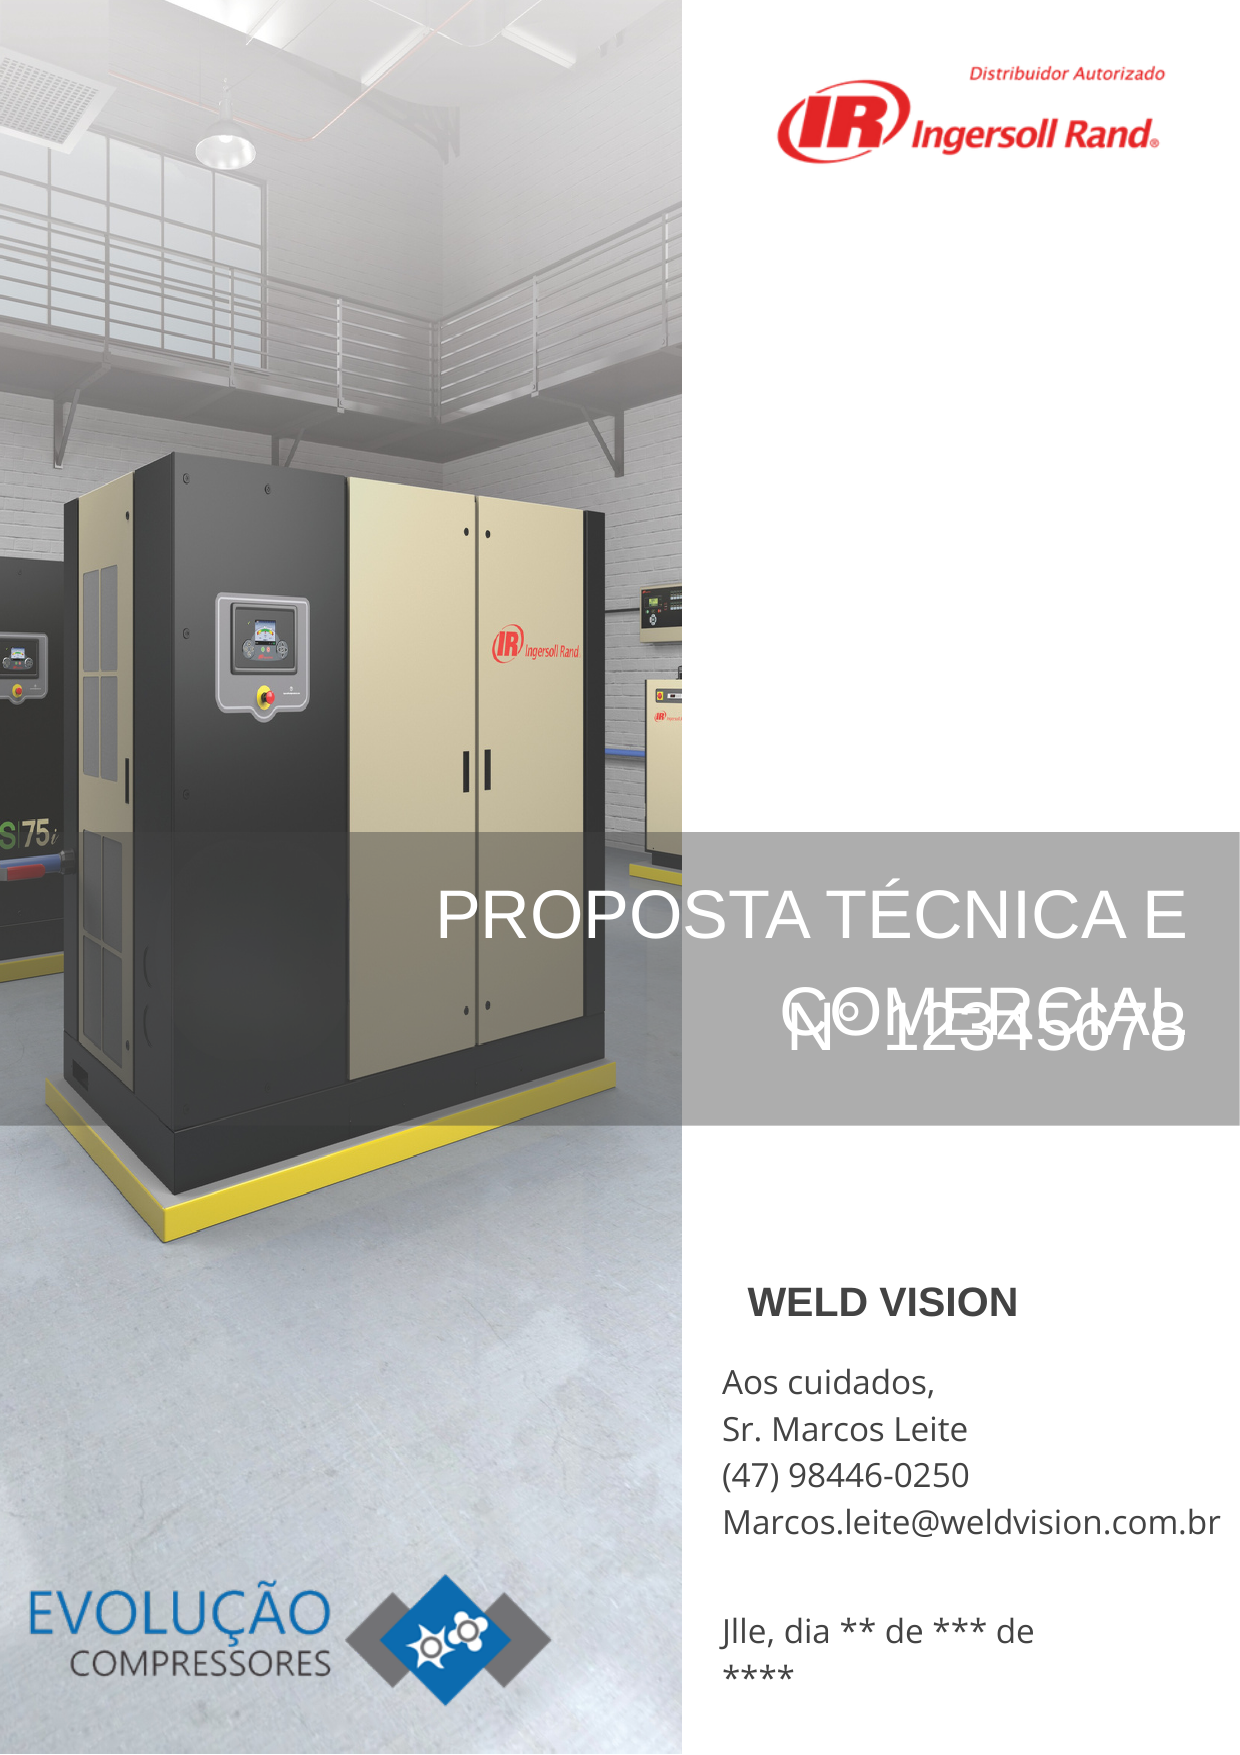

PROPOSTA TÉCNICA E COMERCIAL
N° 12345678
WELD VISION
Aos cuidados,
Sr. Marcos Leite
(47) 98446-0250
Marcos.leite@weldvision.com.br

Jlle, dia ** de *** de ****